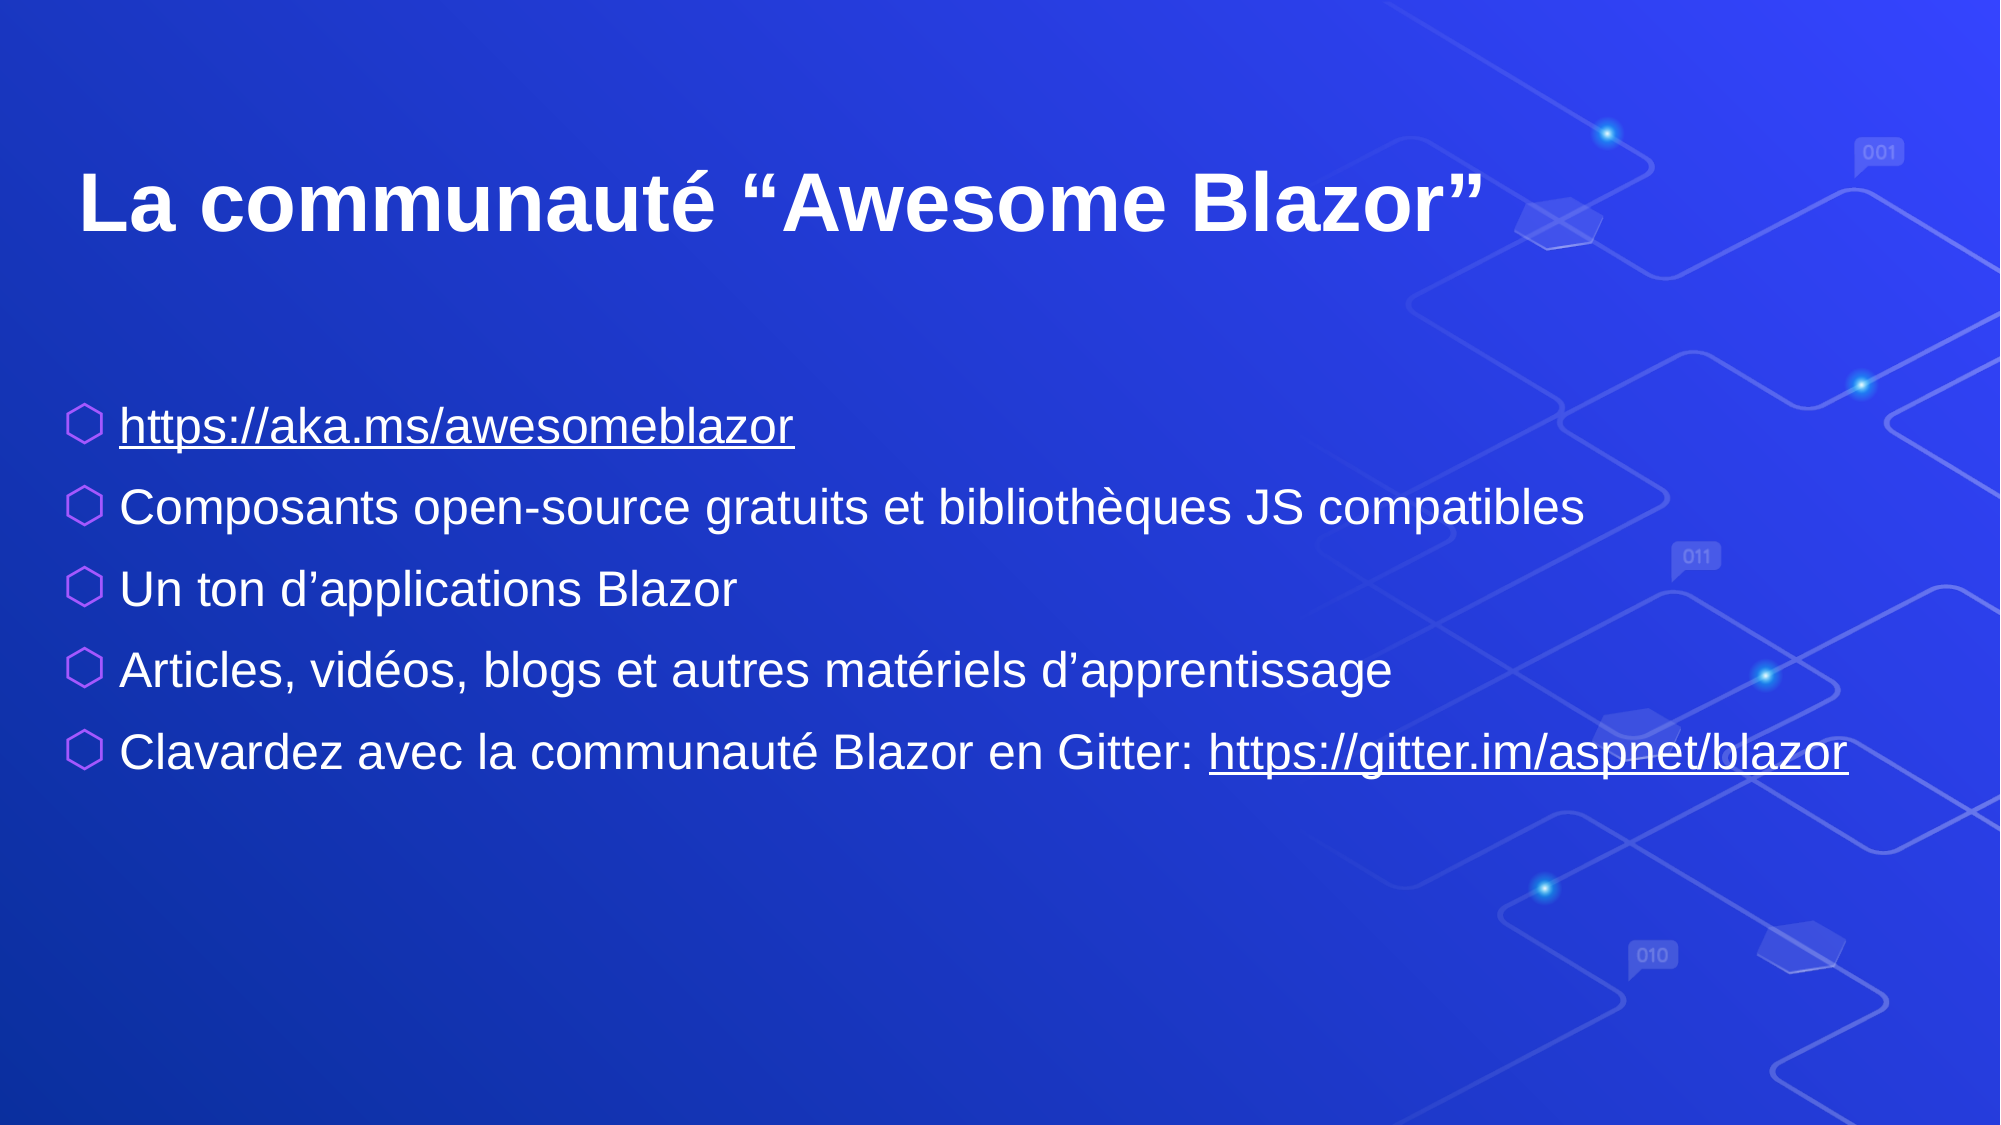

La communauté “Awesome Blazor”
https://aka.ms/awesomeblazor
Composants open-source gratuits et bibliothèques JS compatibles
Un ton d’applications Blazor
Articles, vidéos, blogs et autres matériels d’apprentissage
Clavardez avec la communauté Blazor en Gitter: https://gitter.im/aspnet/blazor